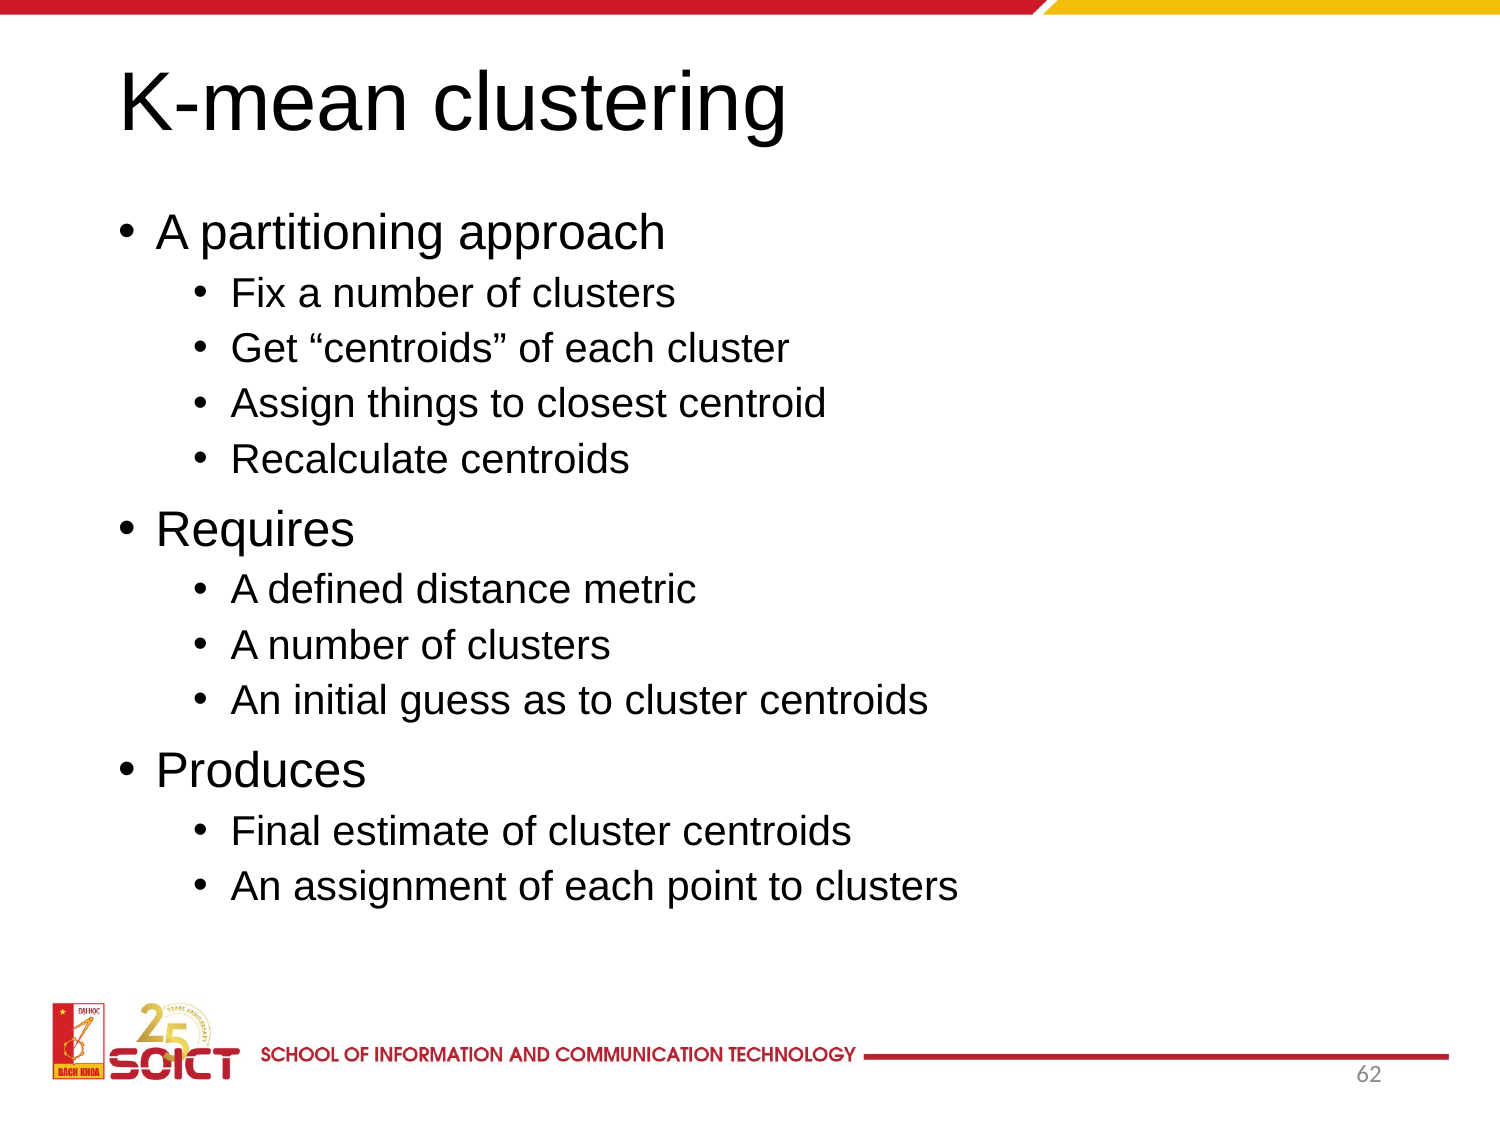

# K-mean clustering
A partitioning approach
Fix a number of clusters
Get “centroids” of each cluster
Assign things to closest centroid
Recalculate centroids
Requires
A defined distance metric
A number of clusters
An initial guess as to cluster centroids
Produces
Final estimate of cluster centroids
An assignment of each point to clusters

62